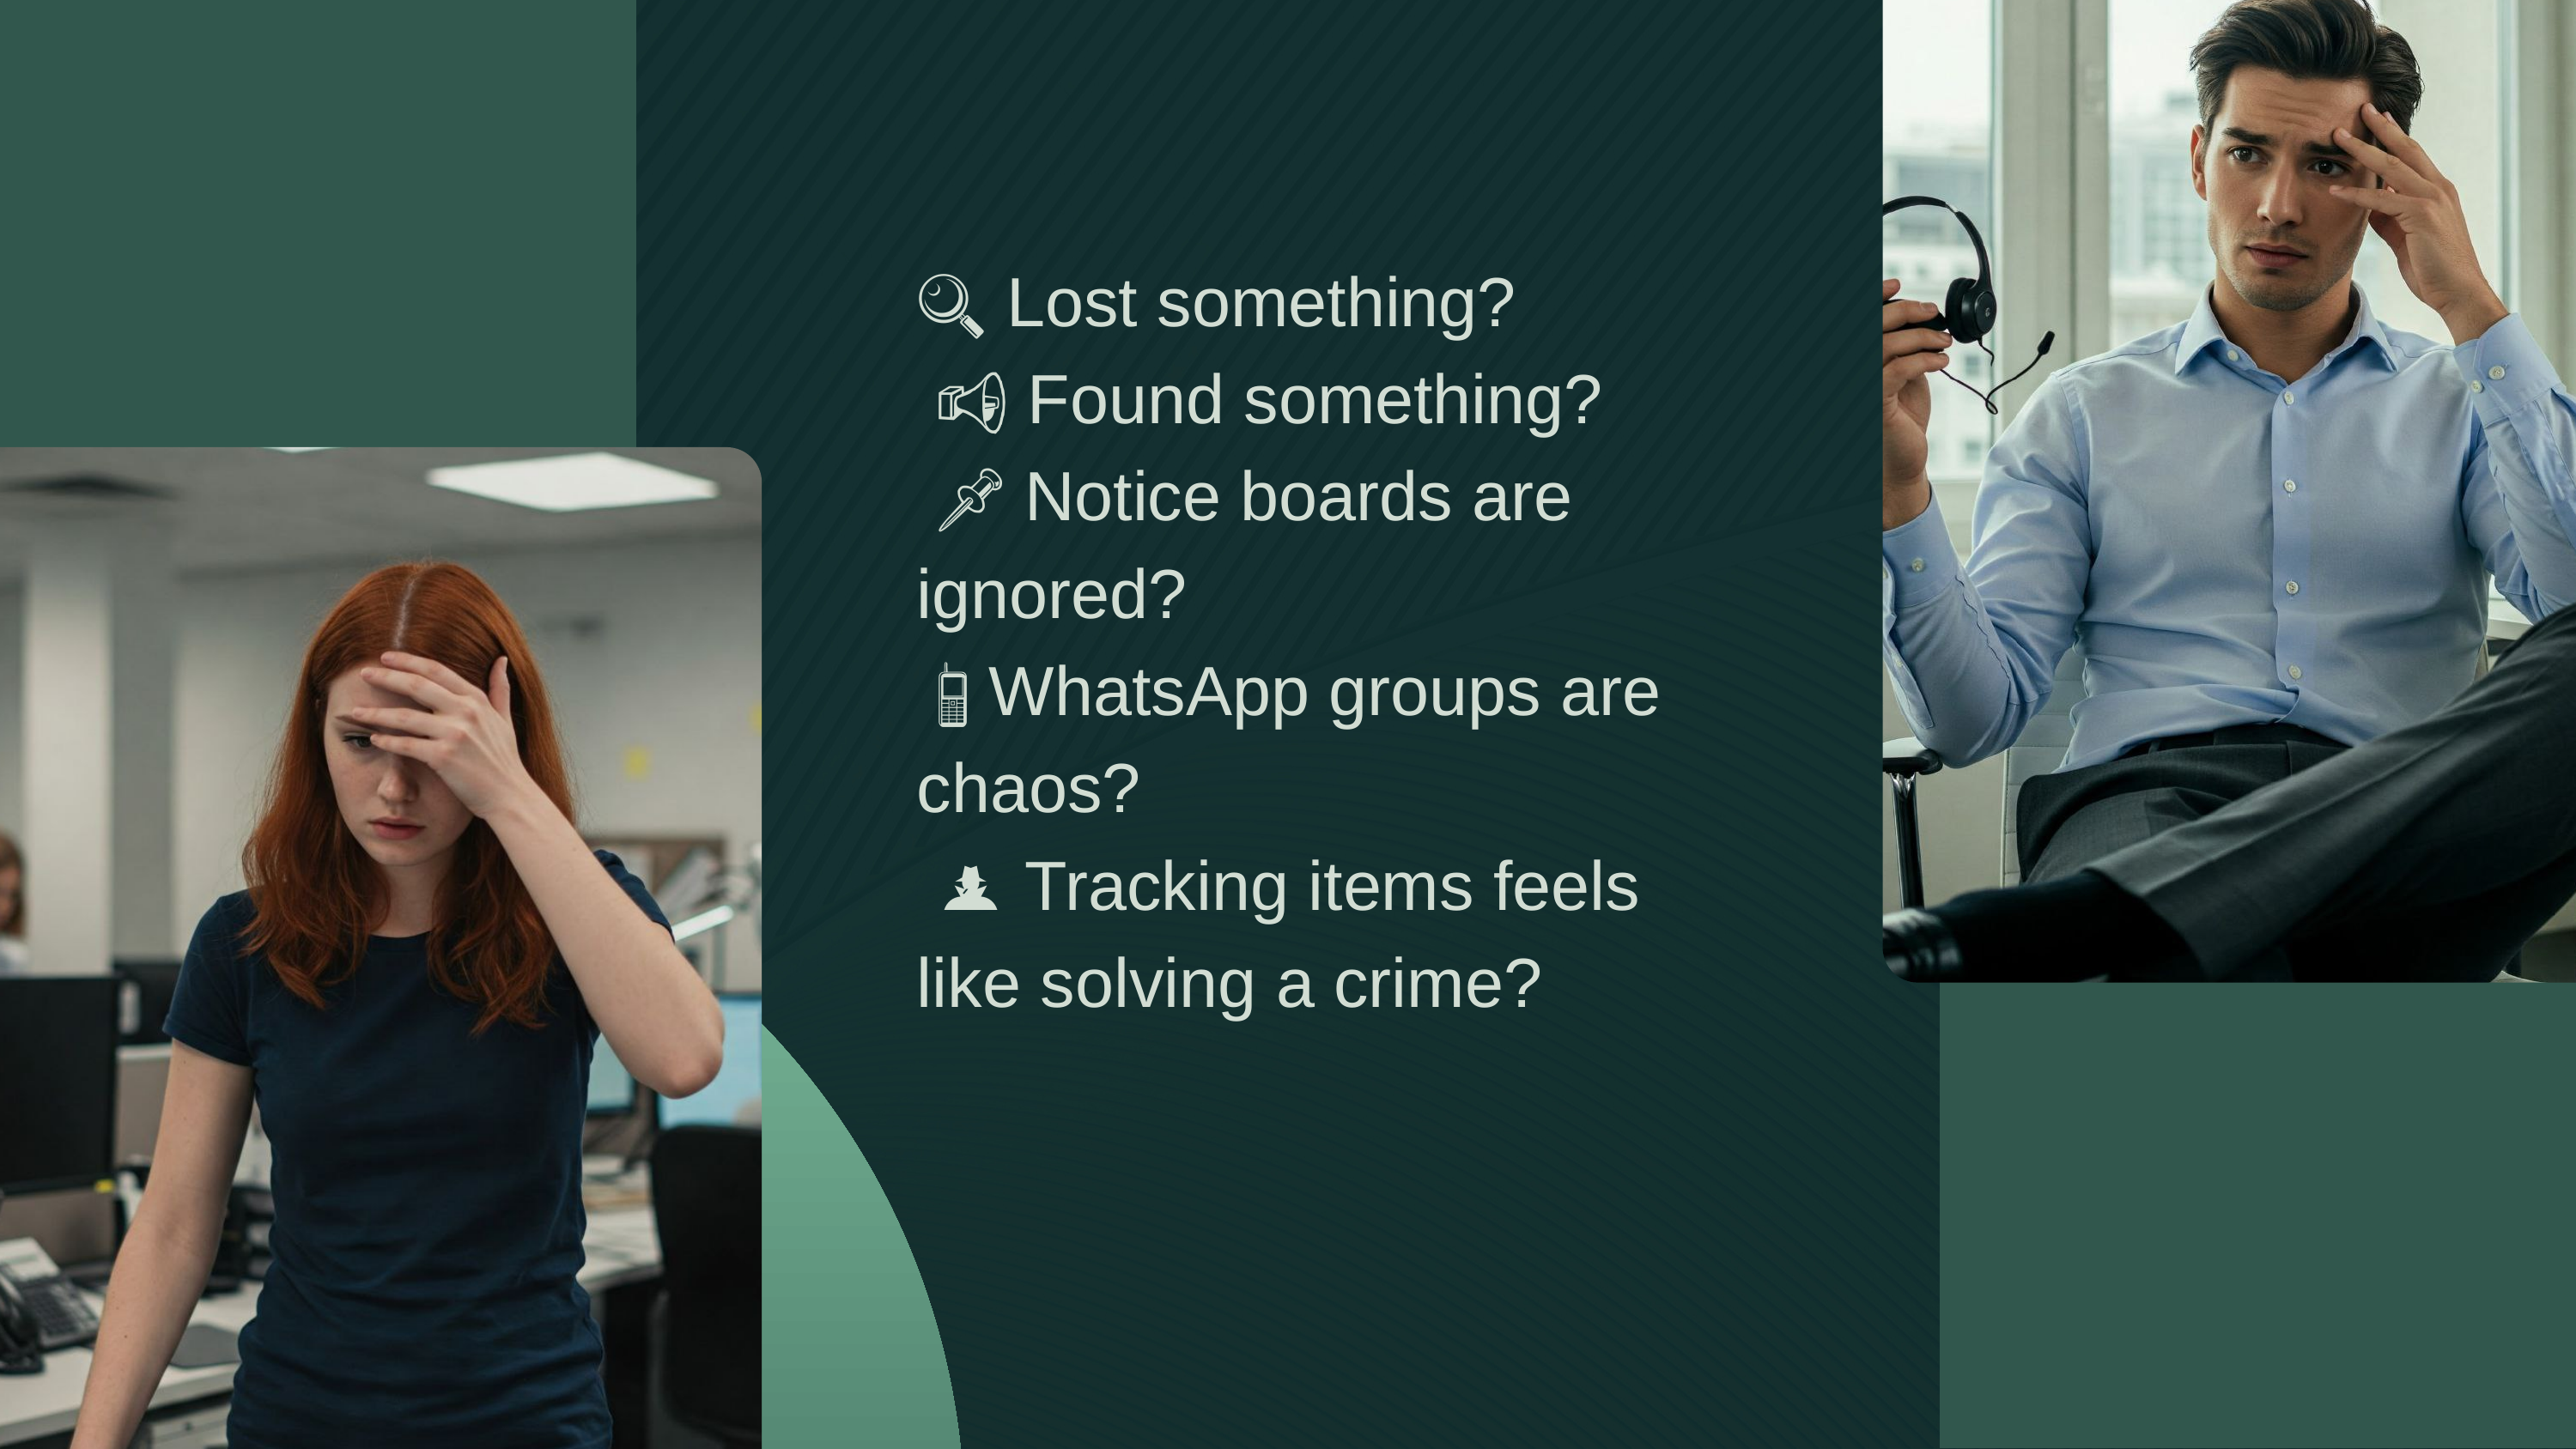

🔍 Lost something?
 📢 Found something?
 📌 Notice boards are ignored?
 📱 WhatsApp groups are chaos?
 🕵️ Tracking items feels like solving a crime?